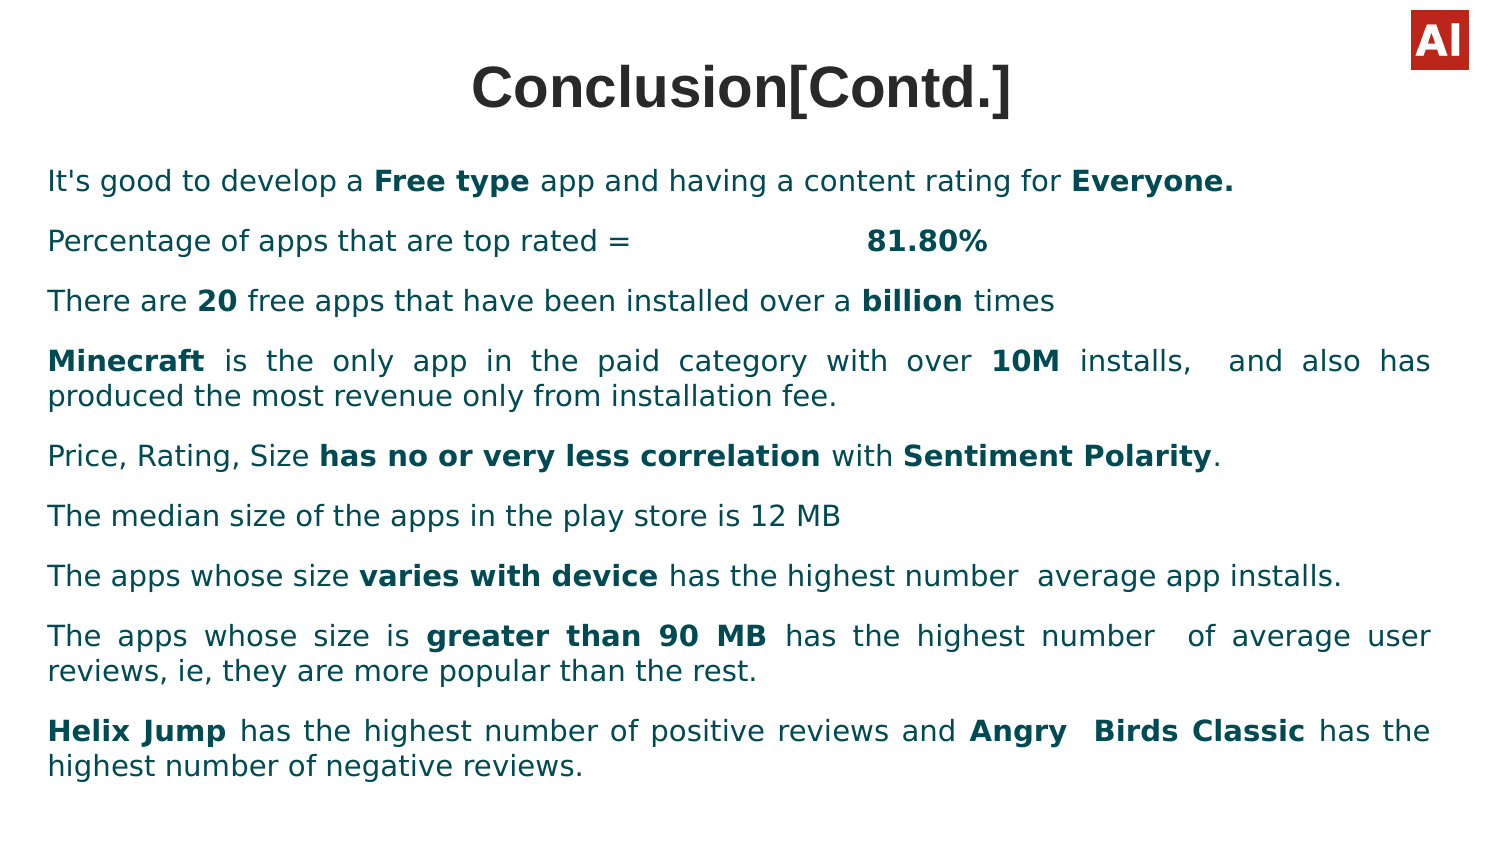

# Conclusion[Contd.]
It's good to develop a Free type app and having a content rating for Everyone.
Percentage of apps that are top rated =                       81.80%
There are 20 free apps that have been installed over a billion times
Minecraft is the only app in the paid category with over 10M installs,  and also has produced the most revenue only from installation fee.
Price, Rating, Size has no or very less correlation with Sentiment Polarity.
The median size of the apps in the play store is 12 MB
The apps whose size varies with device has the highest number  average app installs.
The apps whose size is greater than 90 MB has the highest number  of average user reviews, ie, they are more popular than the rest.
Helix Jump has the highest number of positive reviews and Angry  Birds Classic has the highest number of negative reviews.